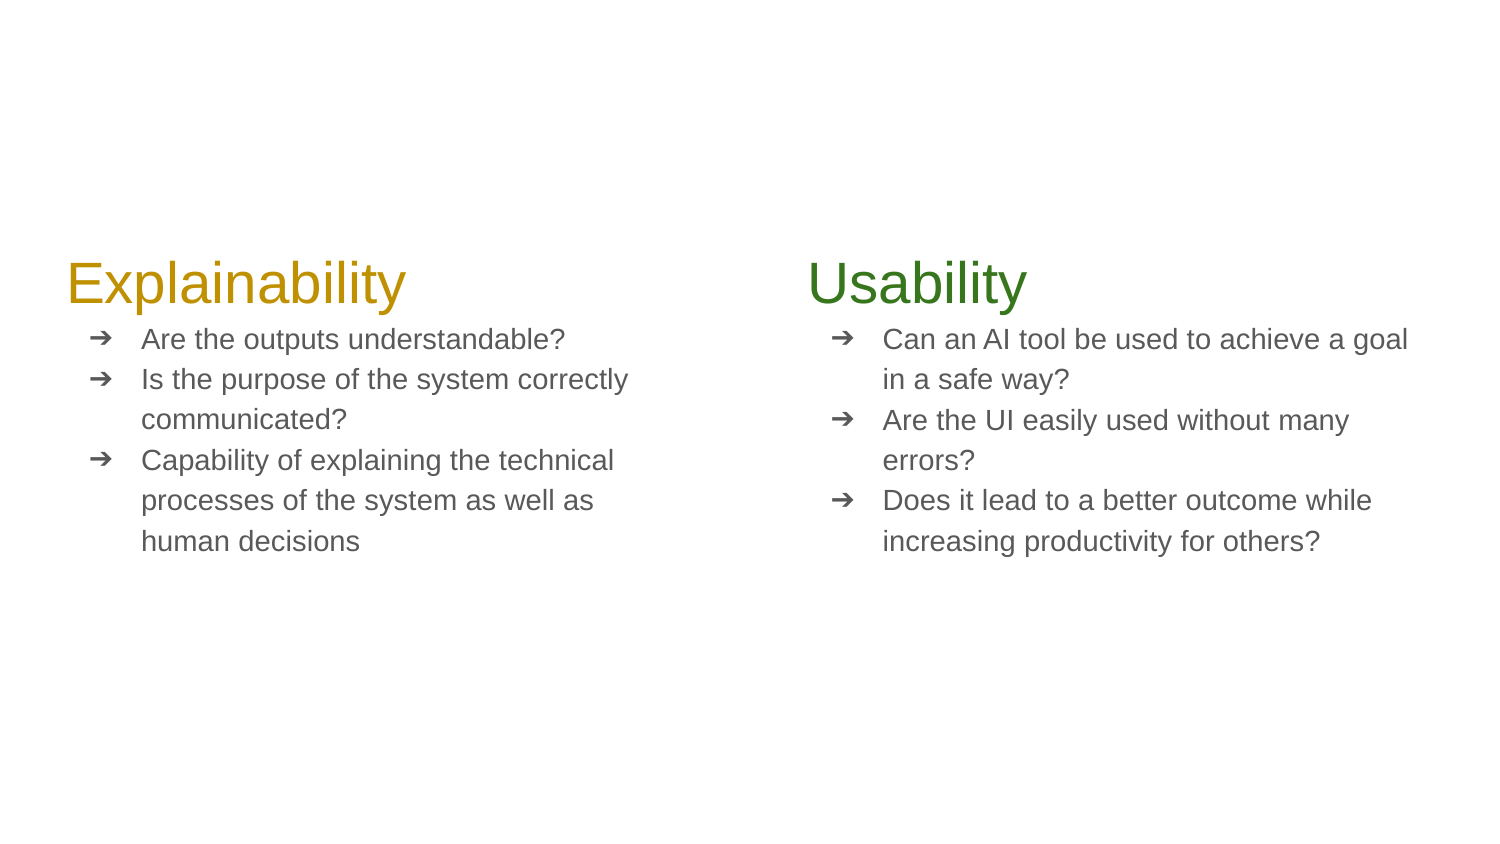

Explainability
Are the outputs understandable?
Is the purpose of the system correctly communicated?
Capability of explaining the technical processes of the system as well as human decisions
Usability
Can an AI tool be used to achieve a goal in a safe way?
Are the UI easily used without many errors?
Does it lead to a better outcome while increasing productivity for others?